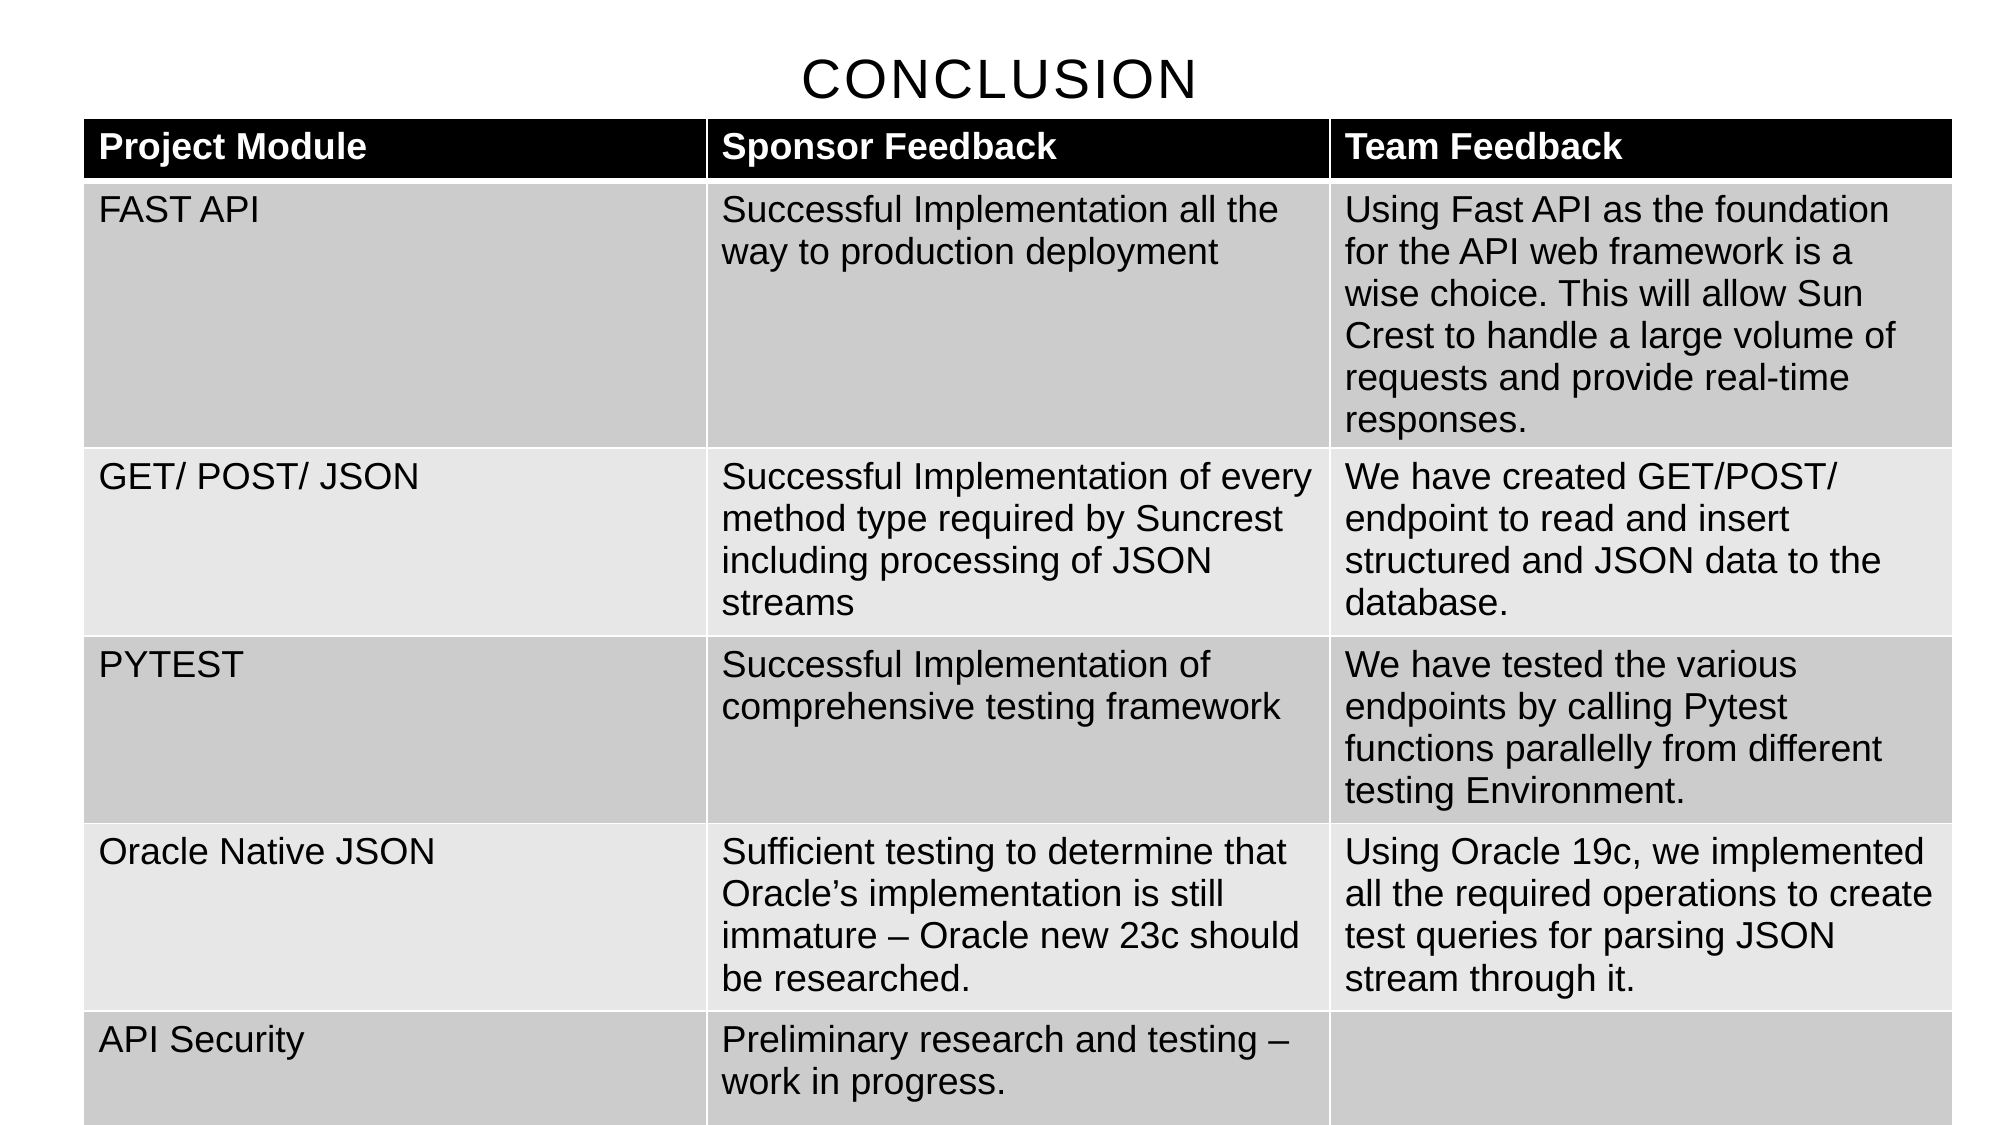

# conclusion
| Project Module | Sponsor Feedback | Team Feedback |
| --- | --- | --- |
| FAST API | Successful Implementation all the way to production deployment | Using Fast API as the foundation for the API web framework is a wise choice. This will allow Sun Crest to handle a large volume of requests and provide real-time responses. |
| GET/ POST/ JSON | Successful Implementation of every method type required by Suncrest including processing of JSON streams | We have created GET/POST/ endpoint to read and insert structured and JSON data to the database. |
| PYTEST | Successful Implementation of comprehensive testing framework | We have tested the various endpoints by calling Pytest functions parallelly from different testing Environment. |
| Oracle Native JSON | Sufficient testing to determine that Oracle’s implementation is still immature – Oracle new 23c should be researched. | Using Oracle 19c, we implemented all the required operations to create test queries for parsing JSON stream through it. |
| API Security | Preliminary research and testing – work in progress. |  |
20XX
PRESENTATION TITLE
27